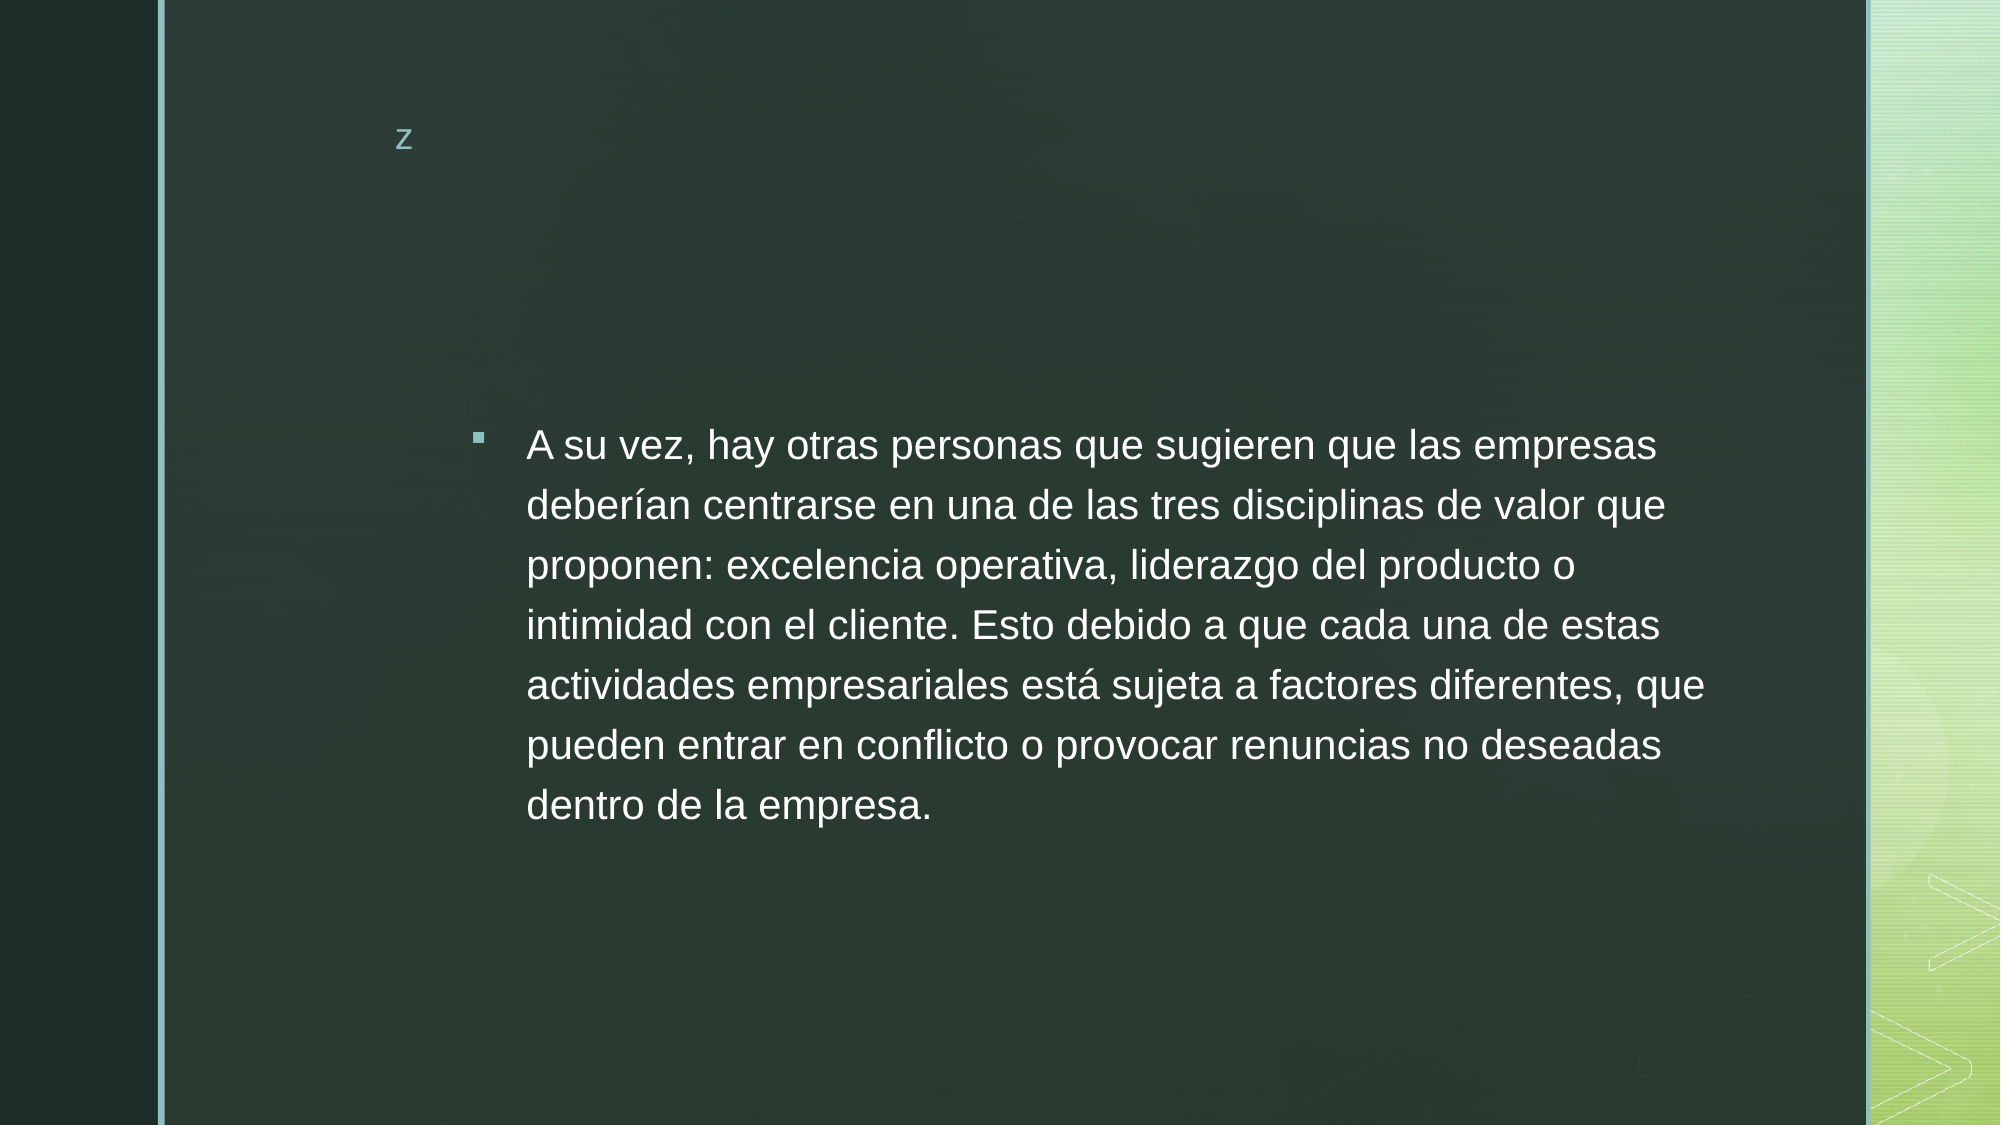

#
A su vez, hay otras personas que sugieren que las empresas deberían centrarse en una de las tres disciplinas de valor que proponen: excelencia operativa, liderazgo del producto o intimidad con el cliente. Esto debido a que cada una de estas actividades empresariales está sujeta a factores diferentes, que pueden entrar en conflicto o provocar renuncias no deseadas dentro de la empresa.